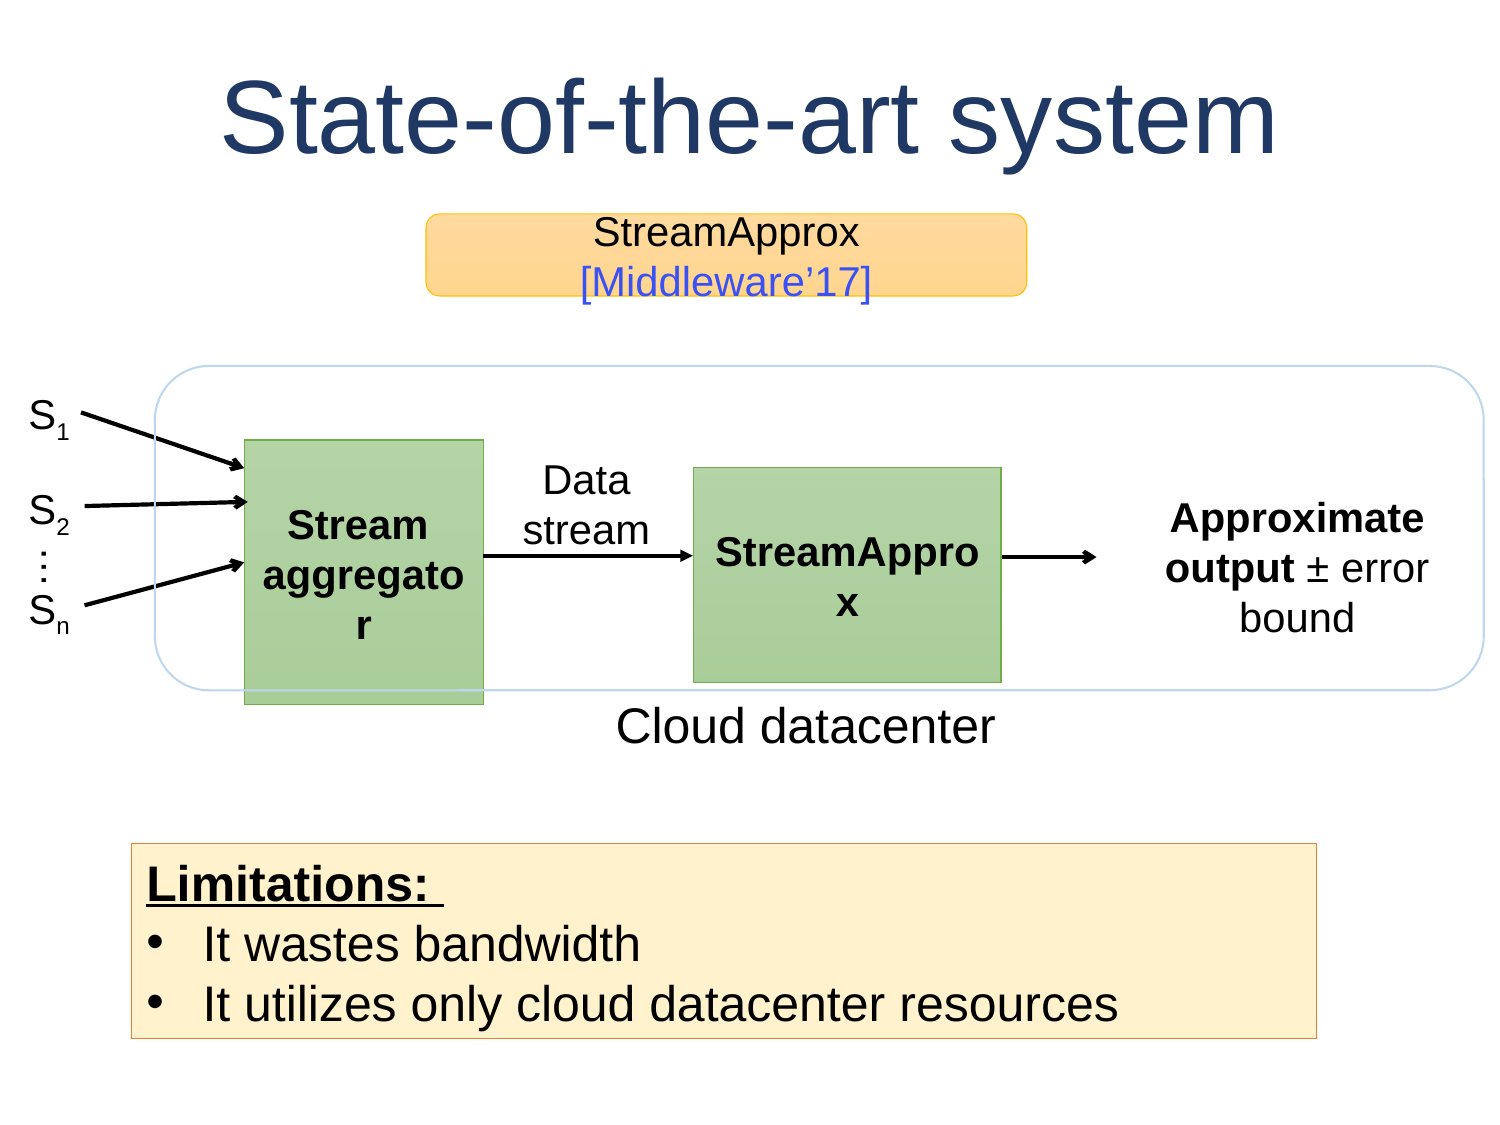

# State-of-the-art system
StreamApprox [Middleware’17]

S1

Stream
aggregator

Data stream

StreamApprox

S2
Approximate output ± error bound
…
Sn
Cloud datacenter
Limitations:
It wastes bandwidth
It utilizes only cloud datacenter resources